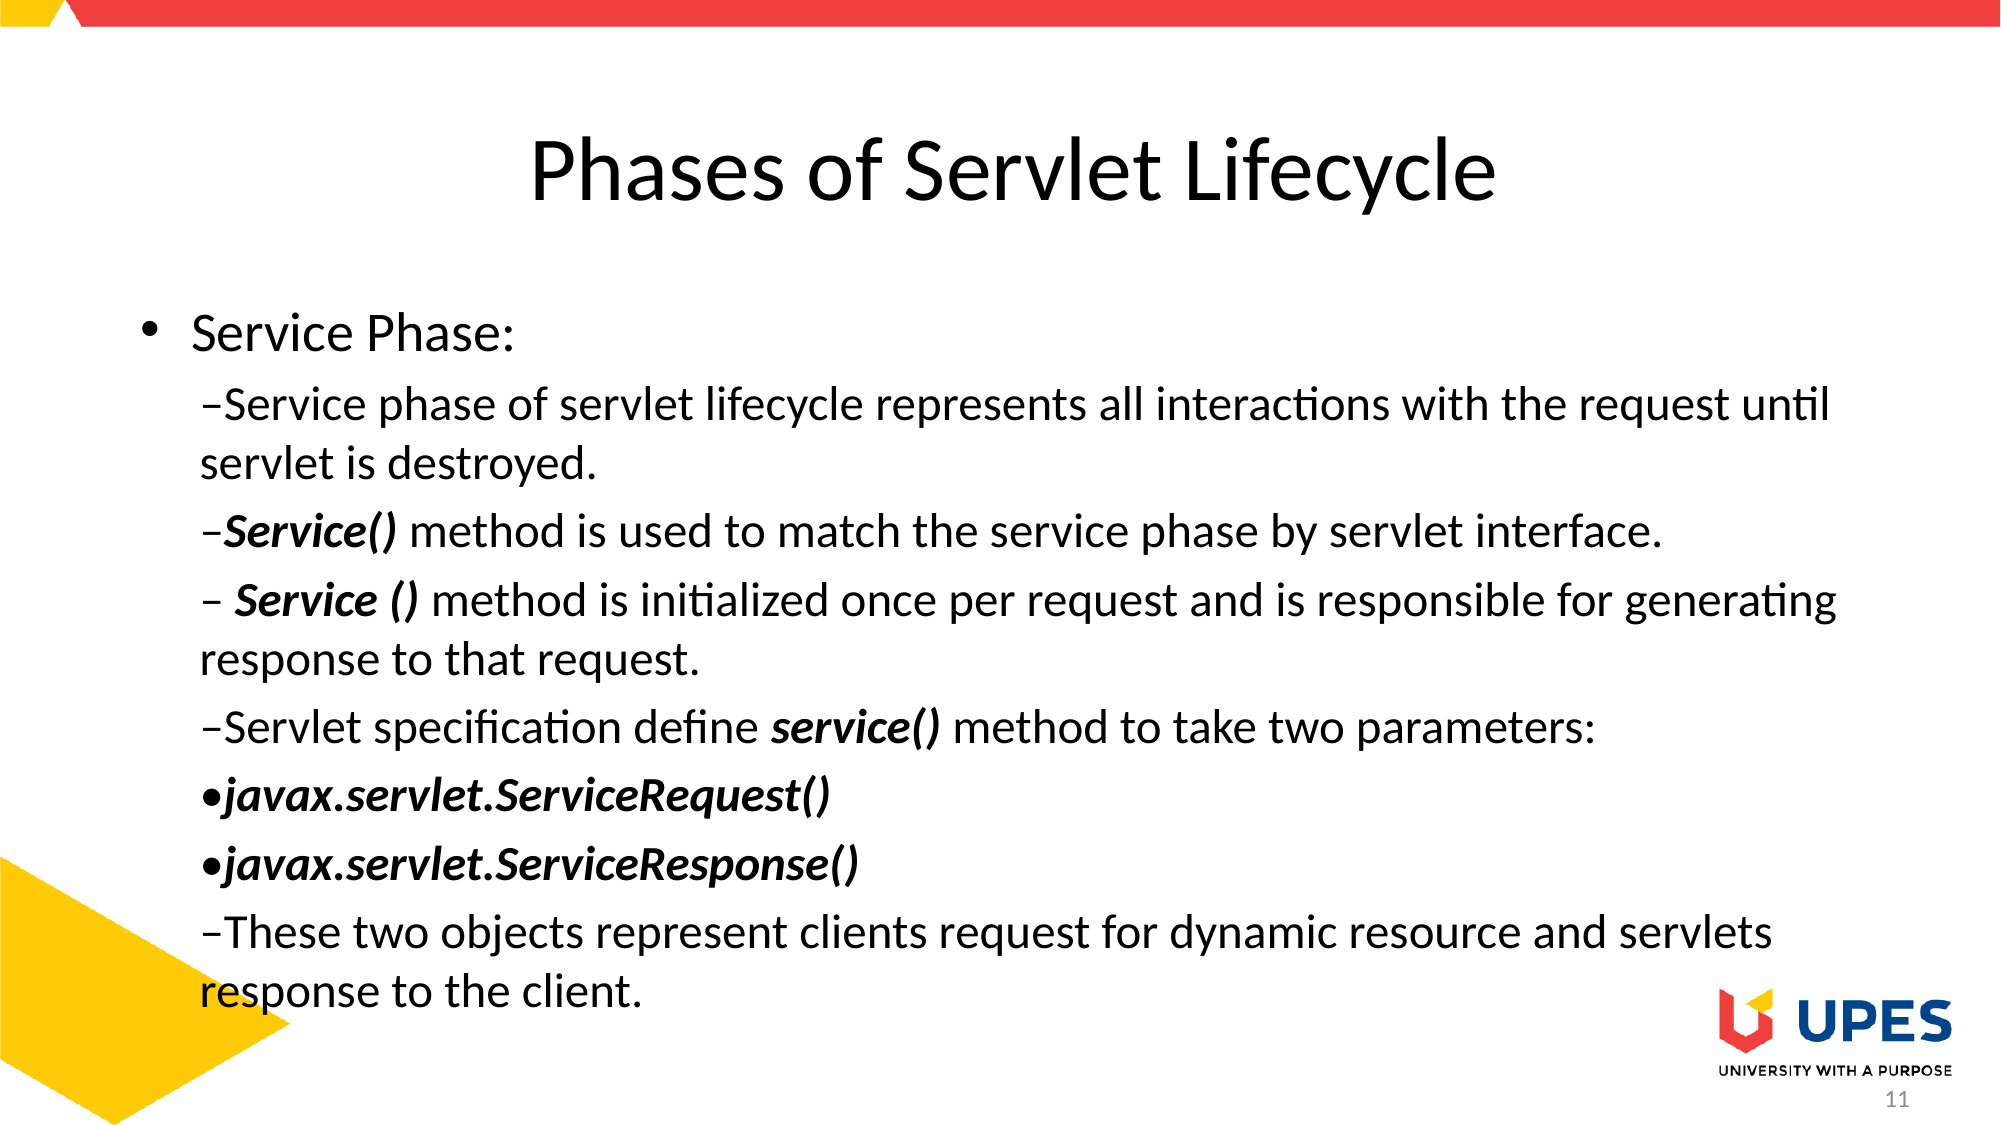

# Phases of Servlet Lifecycle
Service Phase:
–Service phase of servlet lifecycle represents all interactions with the request until servlet is destroyed.
–Service() method is used to match the service phase by servlet interface.
– Service () method is initialized once per request and is responsible for generating response to that request.
–Servlet specification define service() method to take two parameters:
•javax.servlet.ServiceRequest()
•javax.servlet.ServiceResponse()
–These two objects represent clients request for dynamic resource and servlets response to the client.